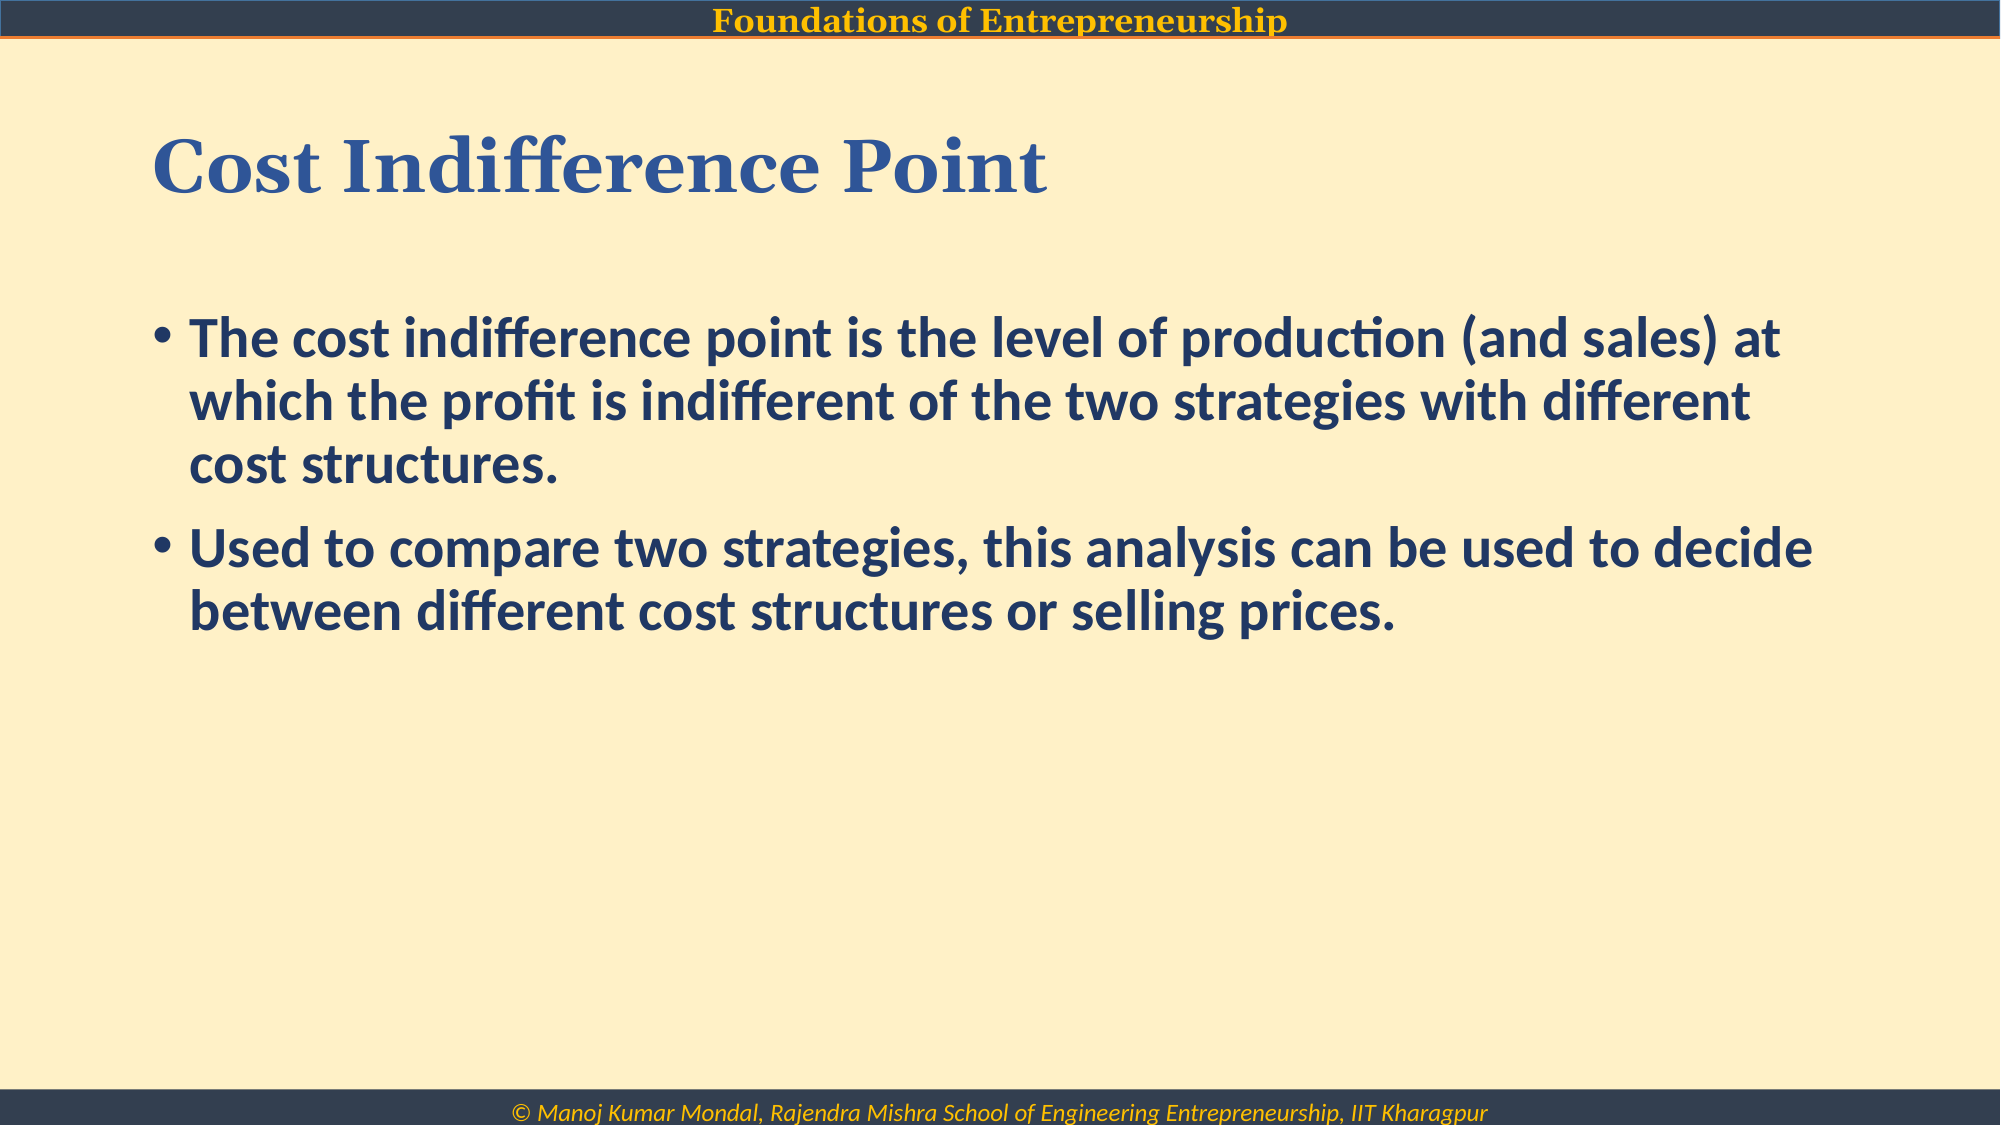

# Cost Indifference Point
The cost indifference point is the level of production (and sales) at which the profit is indifferent of the two strategies with different cost structures.
Used to compare two strategies, this analysis can be used to decide between different cost structures or selling prices.